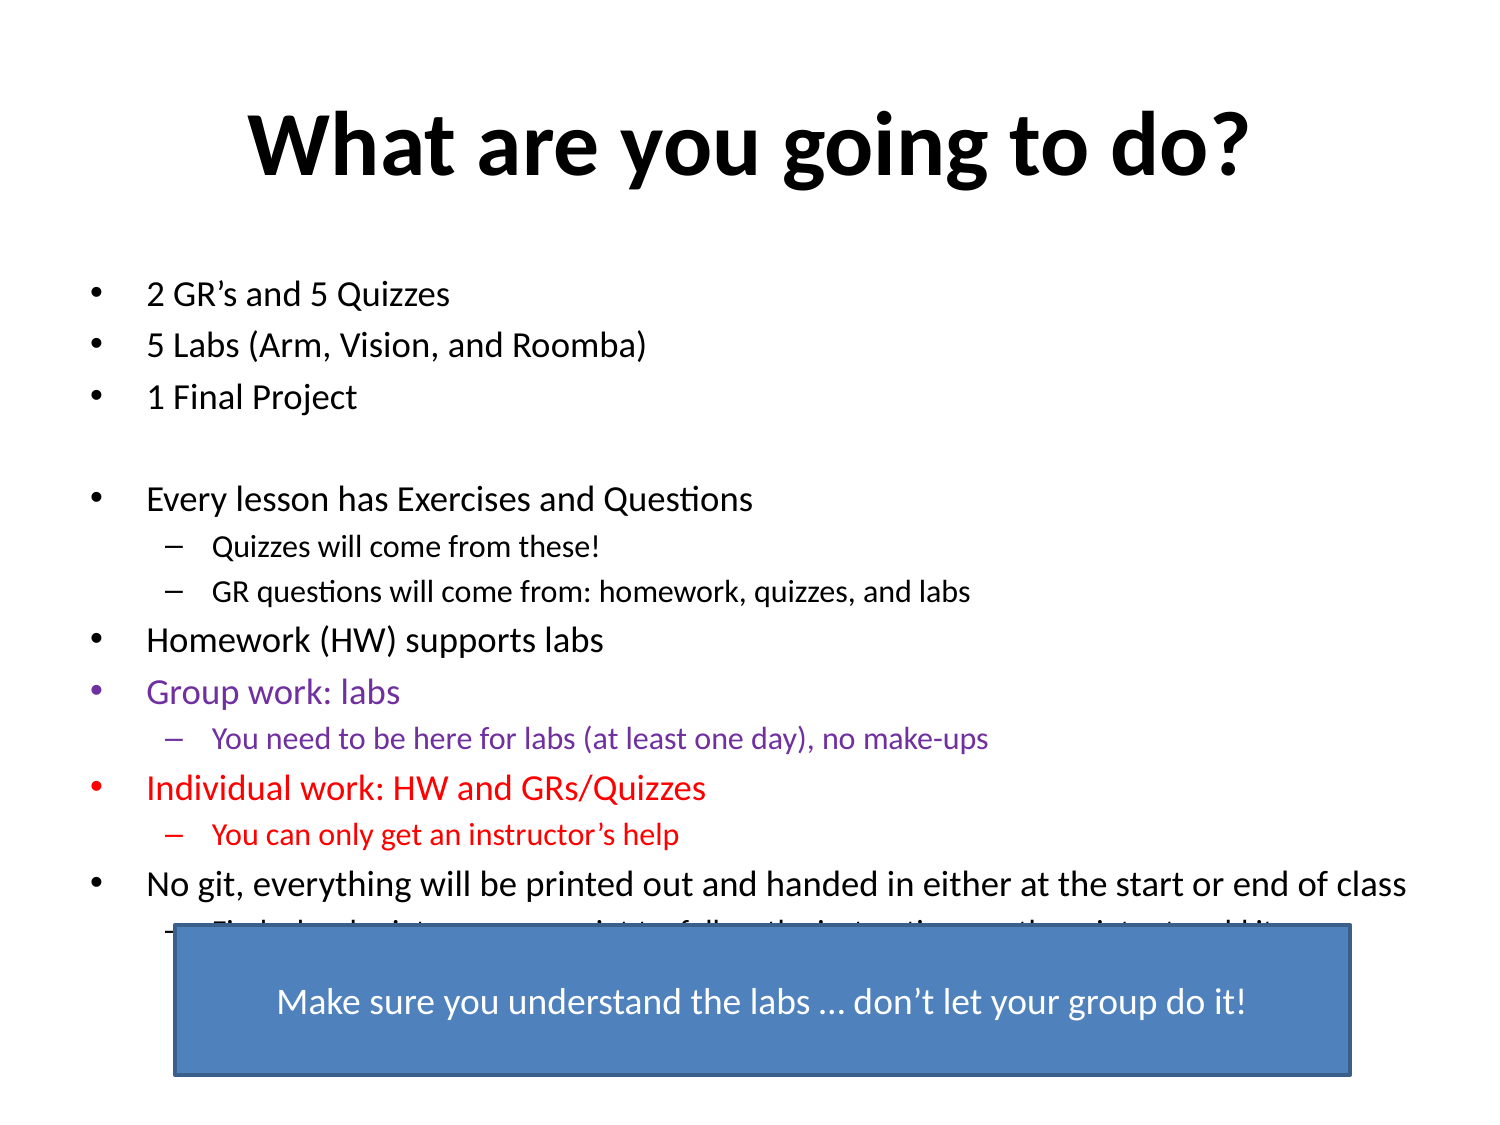

# What are you going to do?
2 GR’s and 5 Quizzes
5 Labs (Arm, Vision, and Roomba)
1 Final Project

Every lesson has Exercises and Questions
Quizzes will come from these!
GR questions will come from: homework, quizzes, and labs
Homework (HW) supports labs
Group work: labs
You need to be here for labs (at least one day), no make-ups
Individual work: HW and GRs/Quizzes
You can only get an instructor’s help
No git, everything will be printed out and handed in either at the start or end of class
Find a local printer you can print to, follow the instructions on the printer to add it
Make sure you understand the labs … don’t let your group do it!